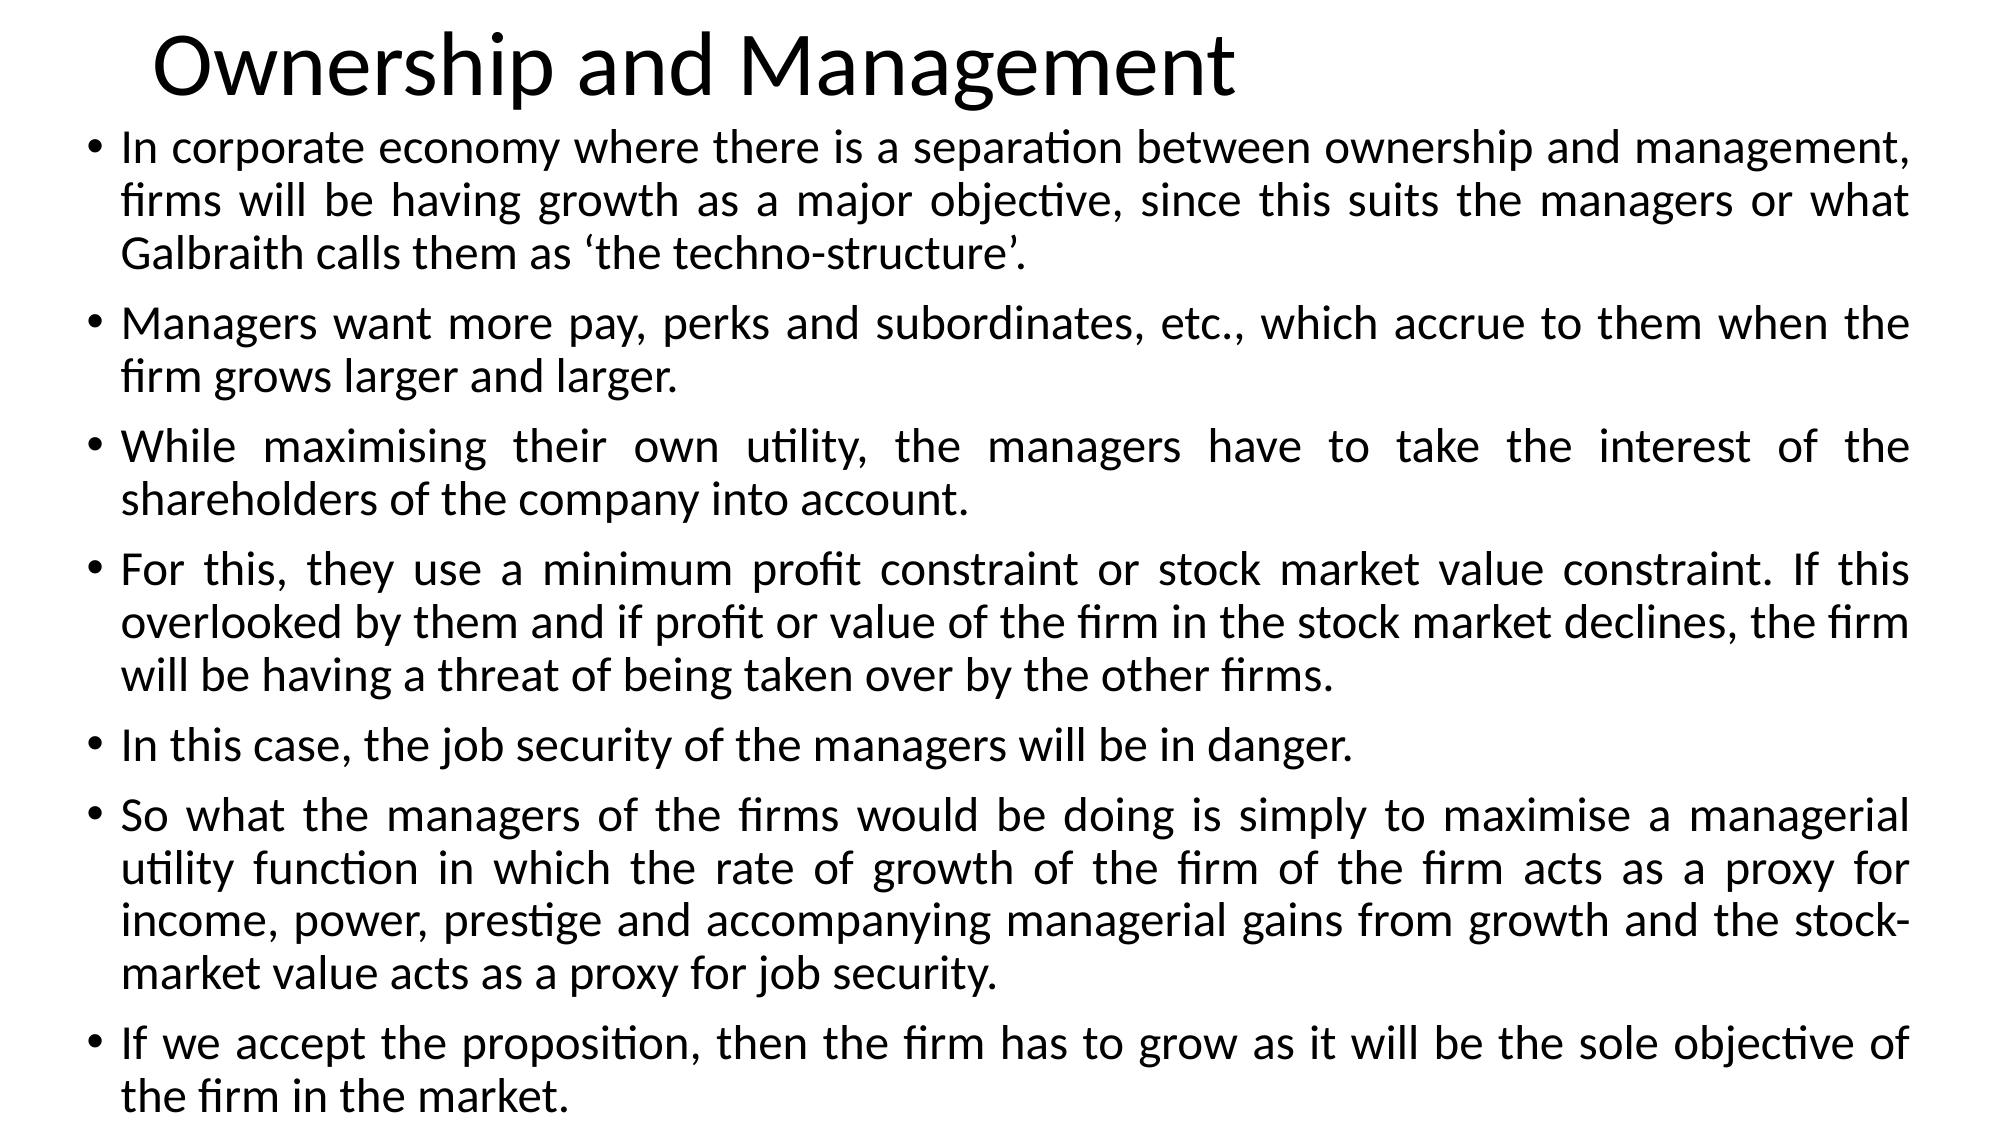

# Ownership and Management
In corporate economy where there is a separation between ownership and management, firms will be having growth as a major objective, since this suits the managers or what Galbraith calls them as ‘the techno-structure’.
Managers want more pay, perks and subordinates, etc., which accrue to them when the firm grows larger and larger.
While maximising their own utility, the managers have to take the interest of the shareholders of the company into account.
For this, they use a minimum profit constraint or stock market value constraint. If this overlooked by them and if profit or value of the firm in the stock market declines, the firm will be having a threat of being taken over by the other firms.
In this case, the job security of the managers will be in danger.
So what the managers of the firms would be doing is simply to maximise a managerial utility function in which the rate of growth of the firm of the firm acts as a proxy for income, power, prestige and accompanying managerial gains from growth and the stock-market value acts as a proxy for job security.
If we accept the proposition, then the firm has to grow as it will be the sole objective of the firm in the market.